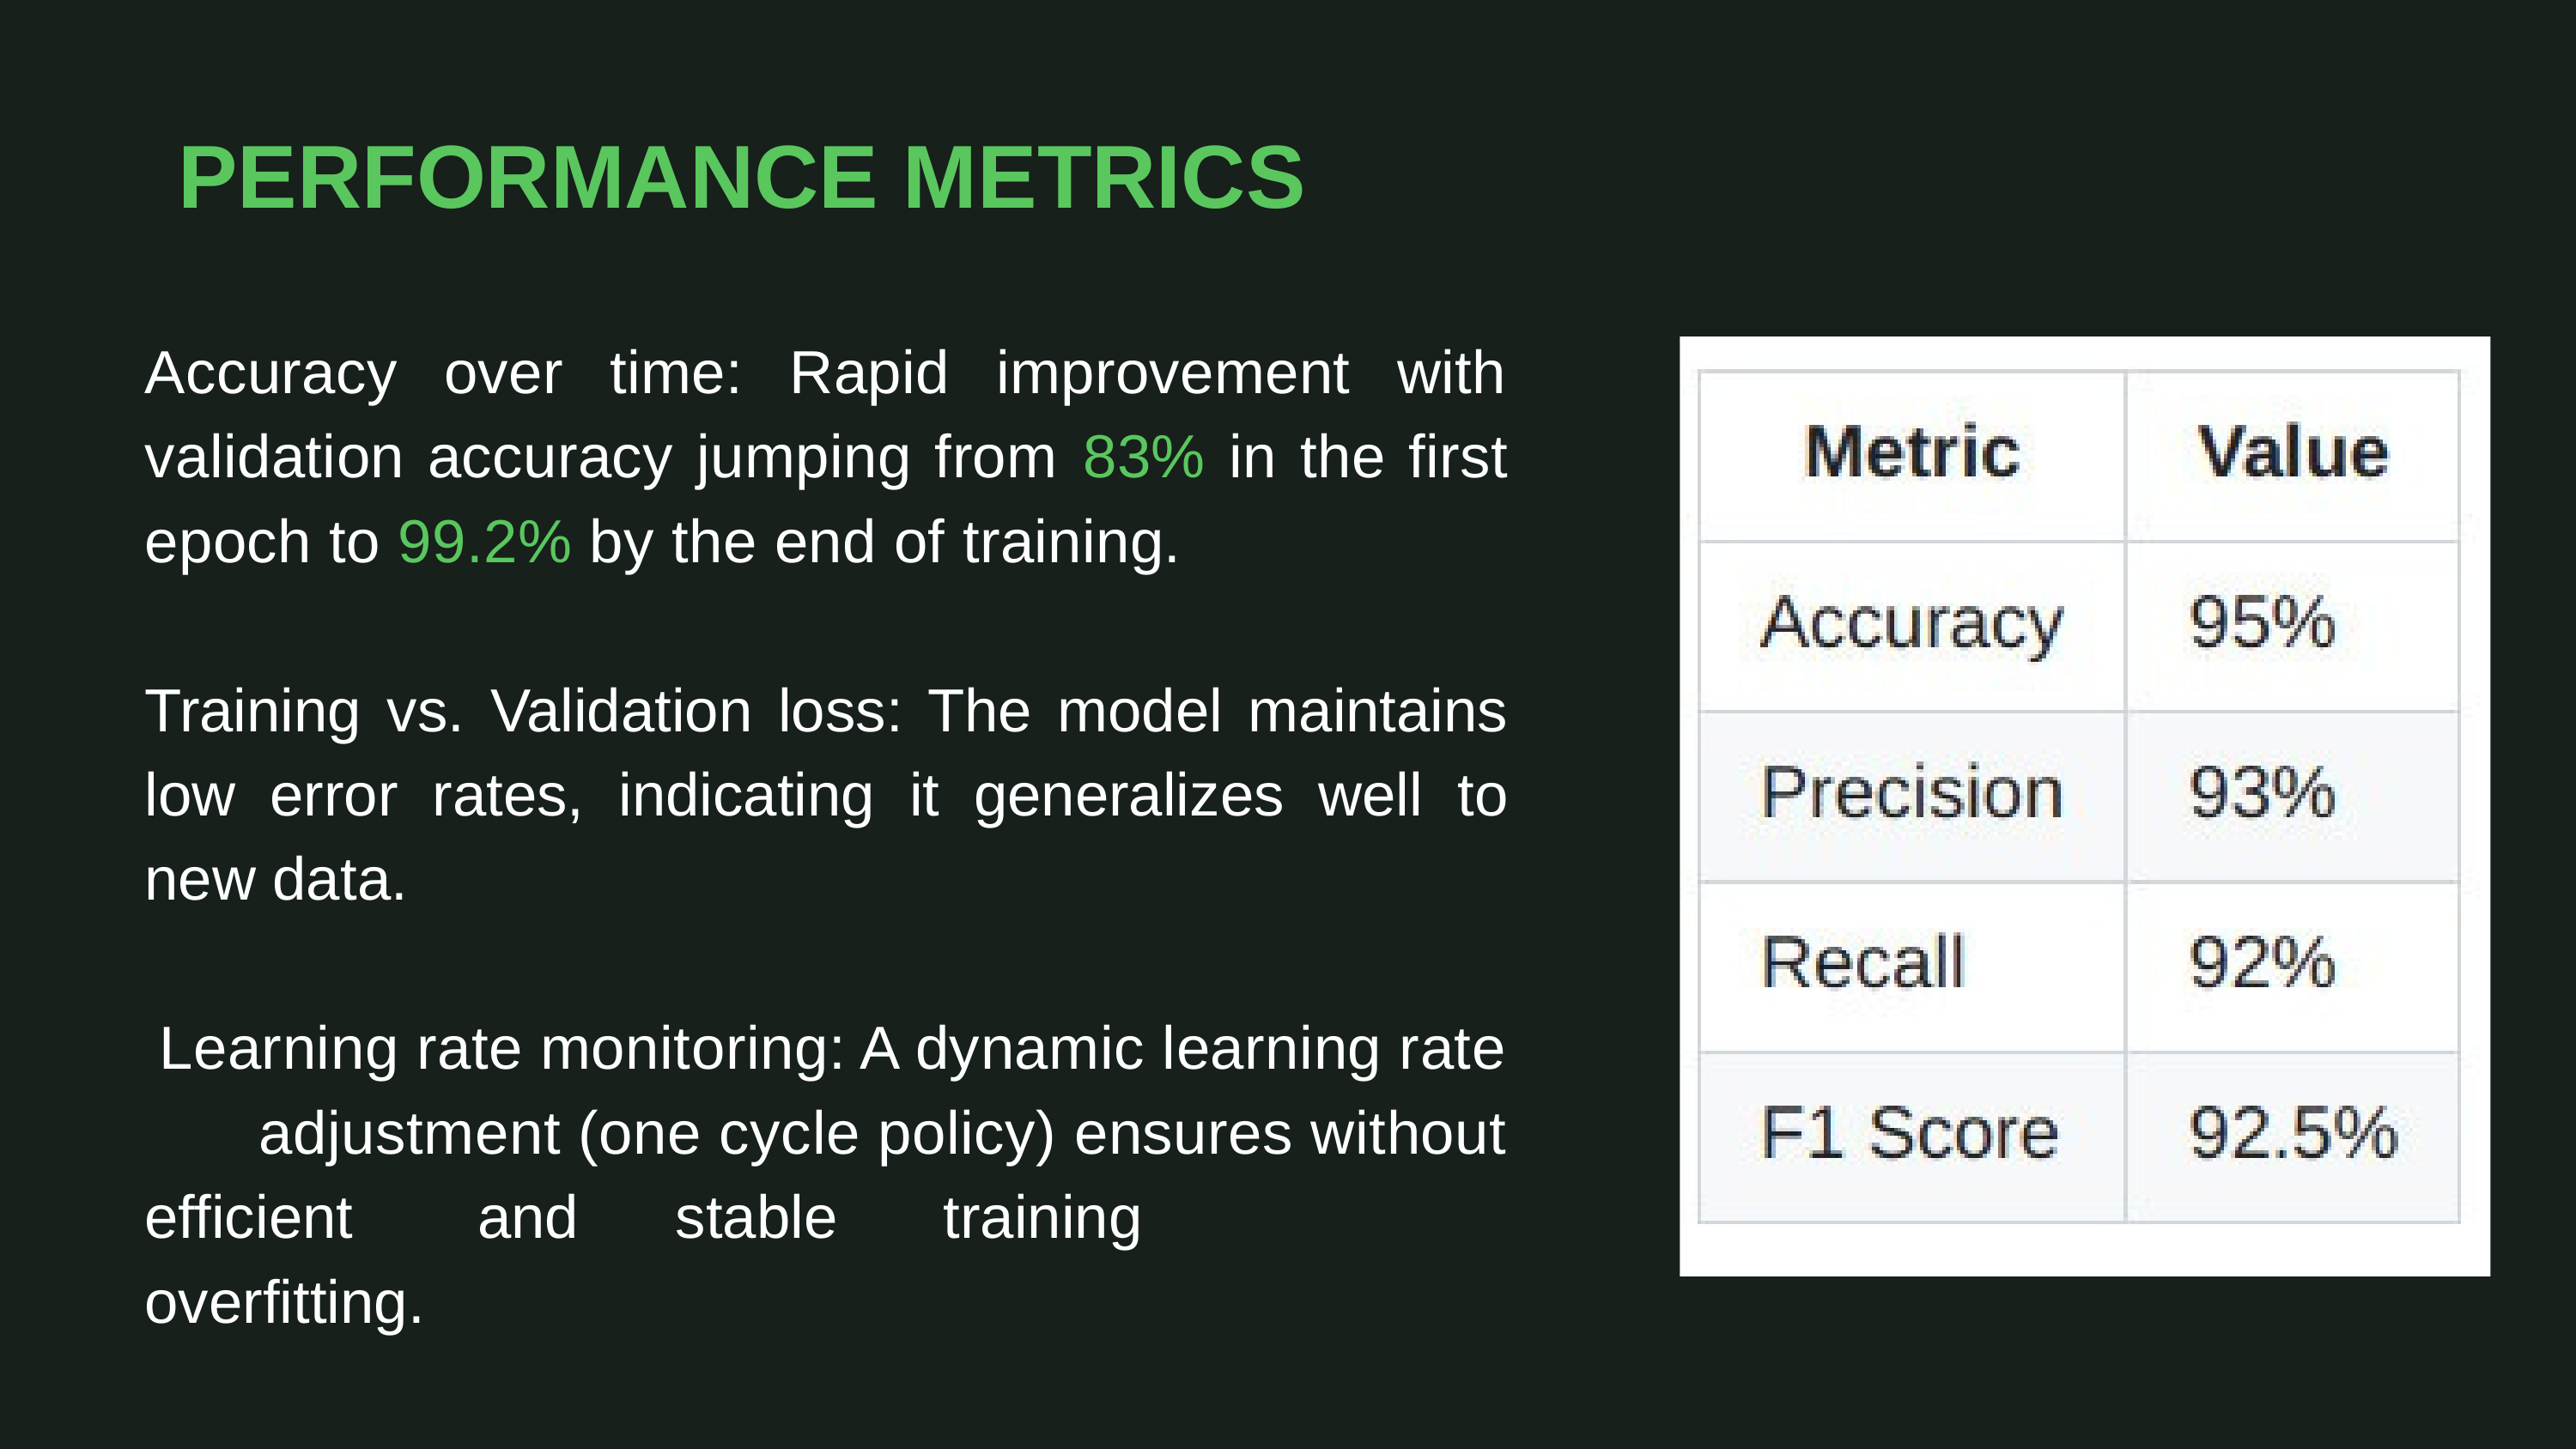

PERFORMANCE METRICS
Accuracy over time: Rapid improvement with validation accuracy jumping from 83% in the first epoch to 99.2% by the end of training.

Training vs. Validation loss: The model maintains low error rates, indicating it generalizes well to new data.
Learning rate monitoring: A dynamic learning rate adjustment (one cycle policy) ensures without
efficient overfitting.
and
stable
training